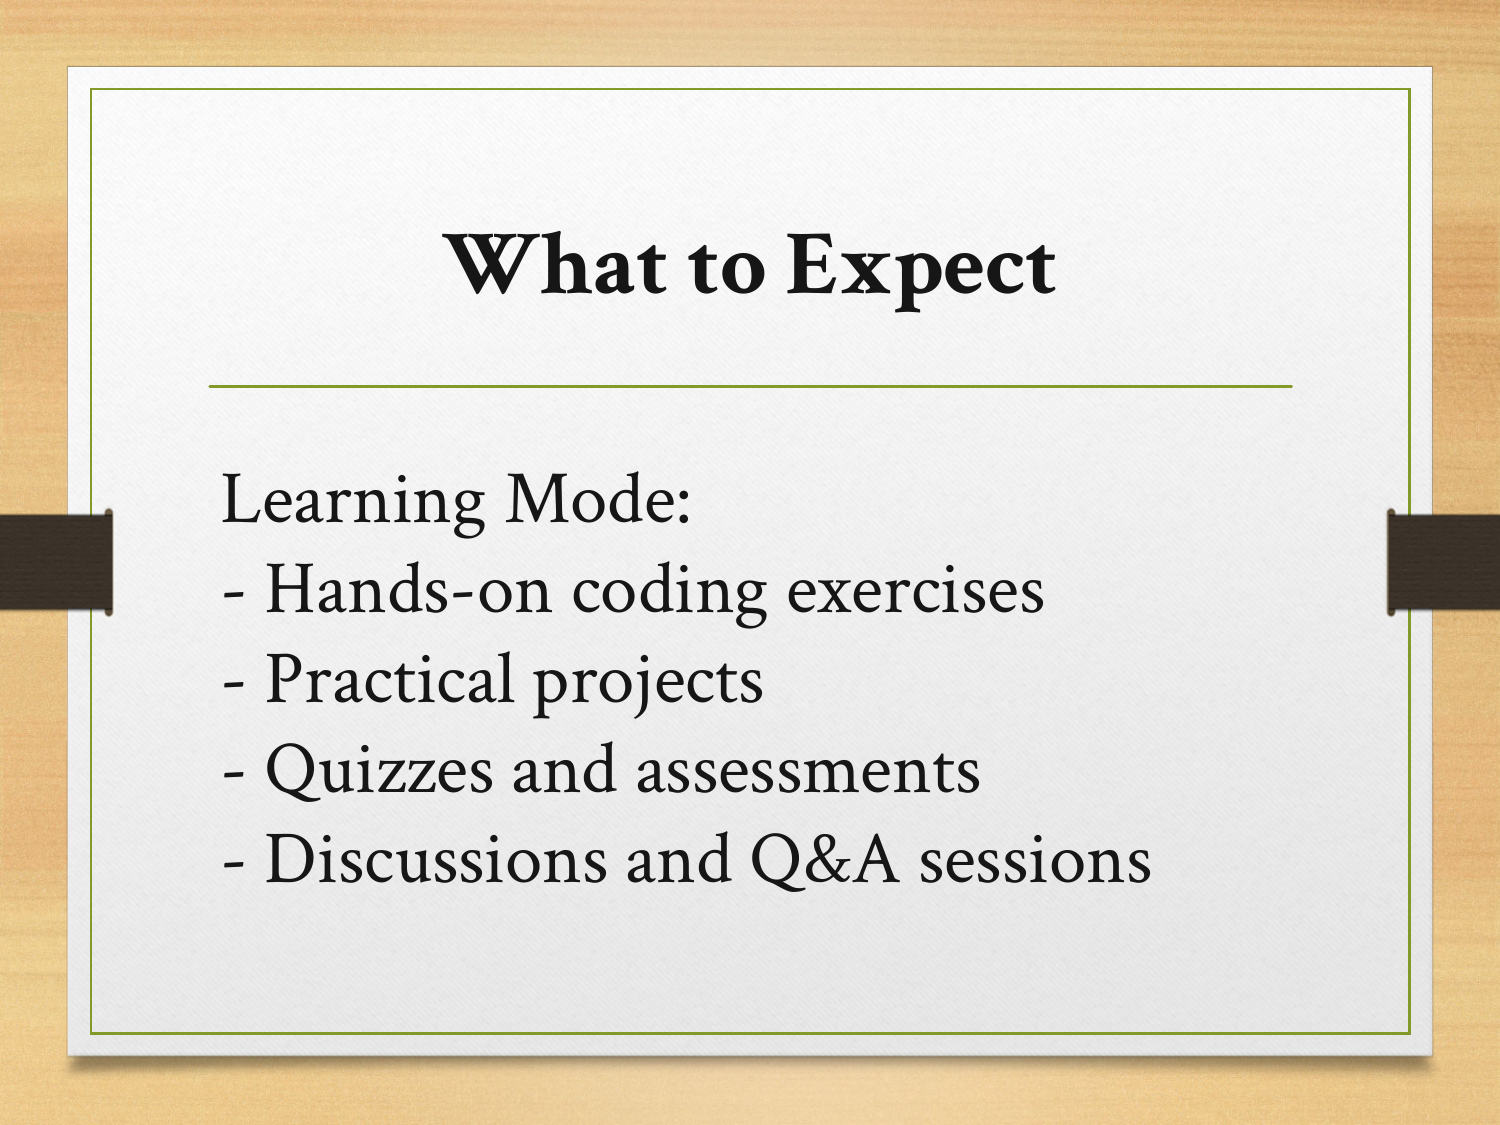

# What to Expect

Learning Mode:
- Hands-on coding exercises
- Practical projects
- Quizzes and assessments
- Discussions and Q&A sessions